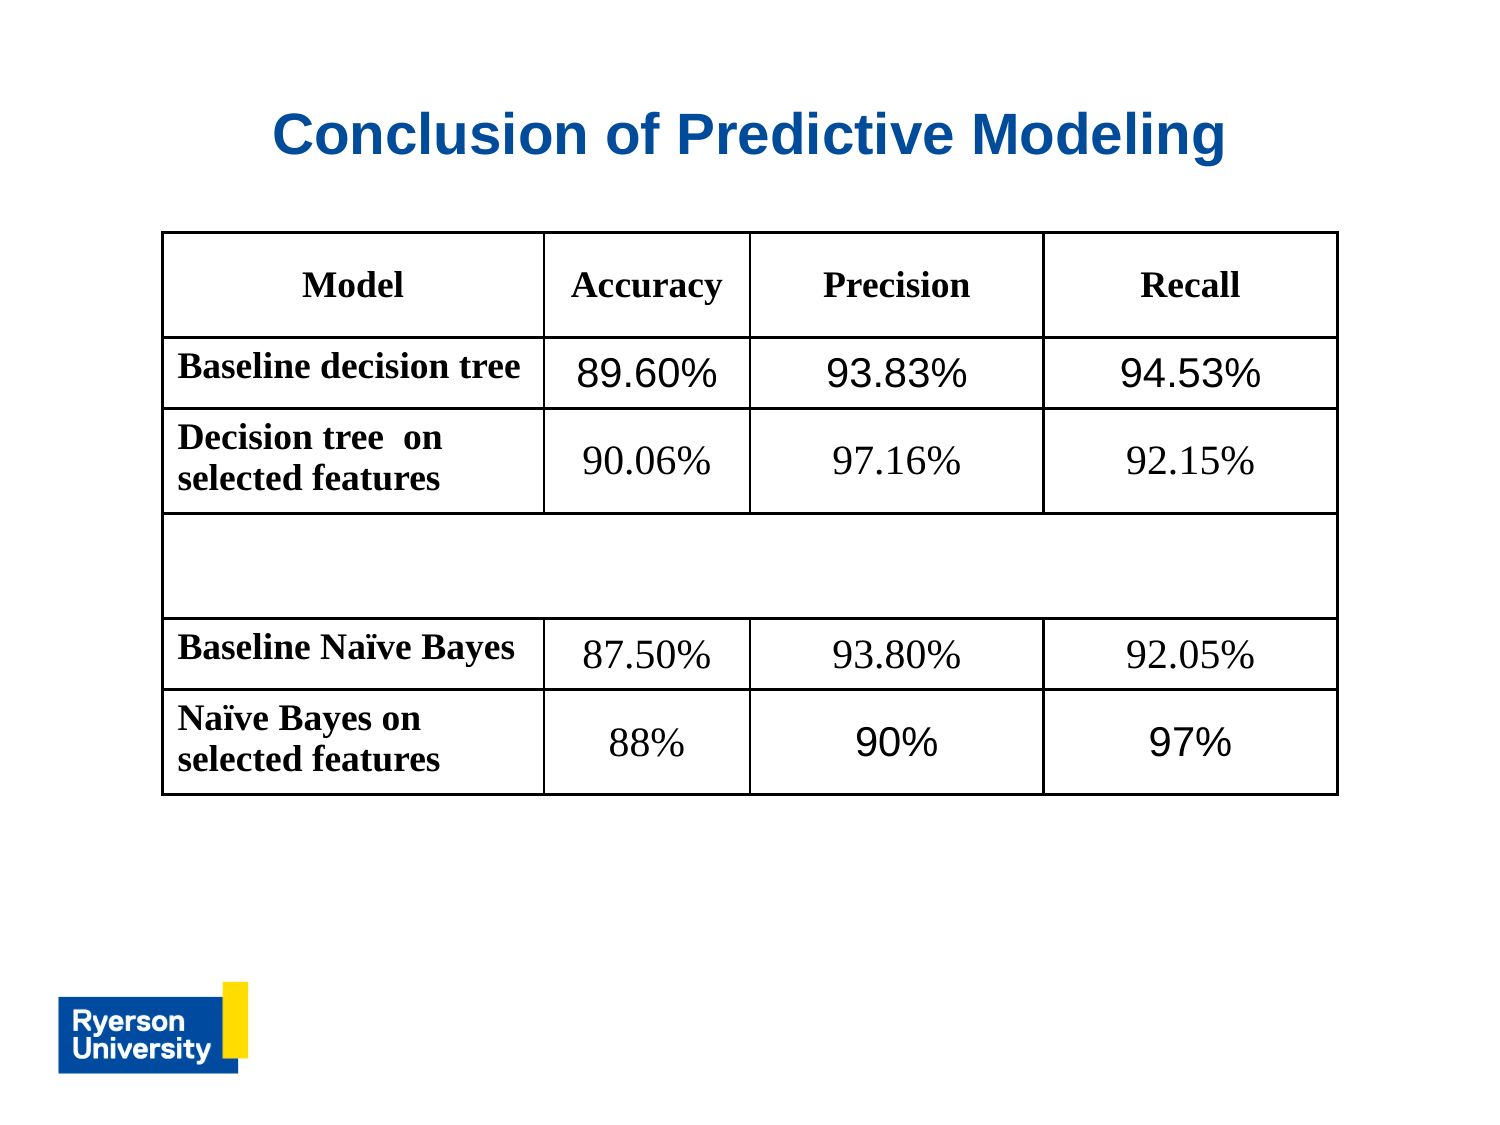

# Conclusion of Predictive Modeling
| Model | Accuracy | Precision | Recall |
| --- | --- | --- | --- |
| Baseline decision tree | 89.60% | 93.83% | 94.53% |
| Decision tree on selected features | 90.06% | 97.16% | 92.15% |
|  |  |  |  |
| Baseline Naïve Bayes | 87.50% | 93.80% | 92.05% |
| Naïve Bayes on selected features | 88% | 90% | 97% |